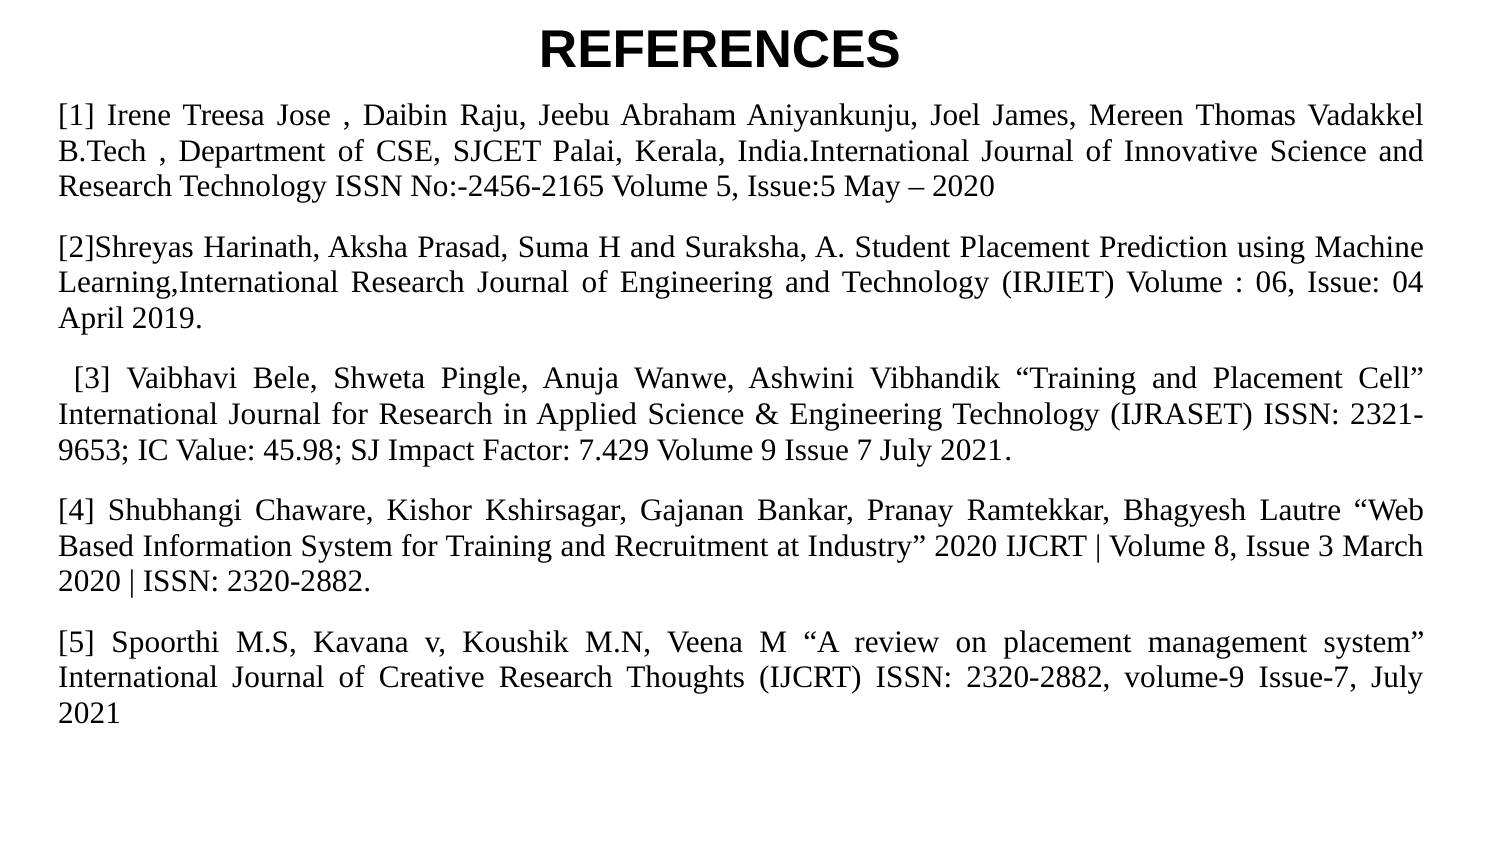

# REFERENCES

[1] Irene Treesa Jose , Daibin Raju, Jeebu Abraham Aniyankunju, Joel James, Mereen Thomas Vadakkel B.Tech , Department of CSE, SJCET Palai, Kerala, India.International Journal of Innovative Science and Research Technology ISSN No:-2456-2165 Volume 5, Issue:5 May – 2020
[2]Shreyas Harinath, Aksha Prasad, Suma H and Suraksha, A. Student Placement Prediction using Machine Learning,International Research Journal of Engineering and Technology (IRJIET) Volume : 06, Issue: 04 April 2019.
 [3] Vaibhavi Bele, Shweta Pingle, Anuja Wanwe, Ashwini Vibhandik “Training and Placement Cell” International Journal for Research in Applied Science & Engineering Technology (IJRASET) ISSN: 2321-9653; IC Value: 45.98; SJ Impact Factor: 7.429 Volume 9 Issue 7 July 2021.
[4] Shubhangi Chaware, Kishor Kshirsagar, Gajanan Bankar, Pranay Ramtekkar, Bhagyesh Lautre “Web Based Information System for Training and Recruitment at Industry” 2020 IJCRT | Volume 8, Issue 3 March 2020 | ISSN: 2320-2882.
[5] Spoorthi M.S, Kavana v, Koushik M.N, Veena M “A review on placement management system” International Journal of Creative Research Thoughts (IJCRT) ISSN: 2320-2882, volume-9 Issue-7, July 2021